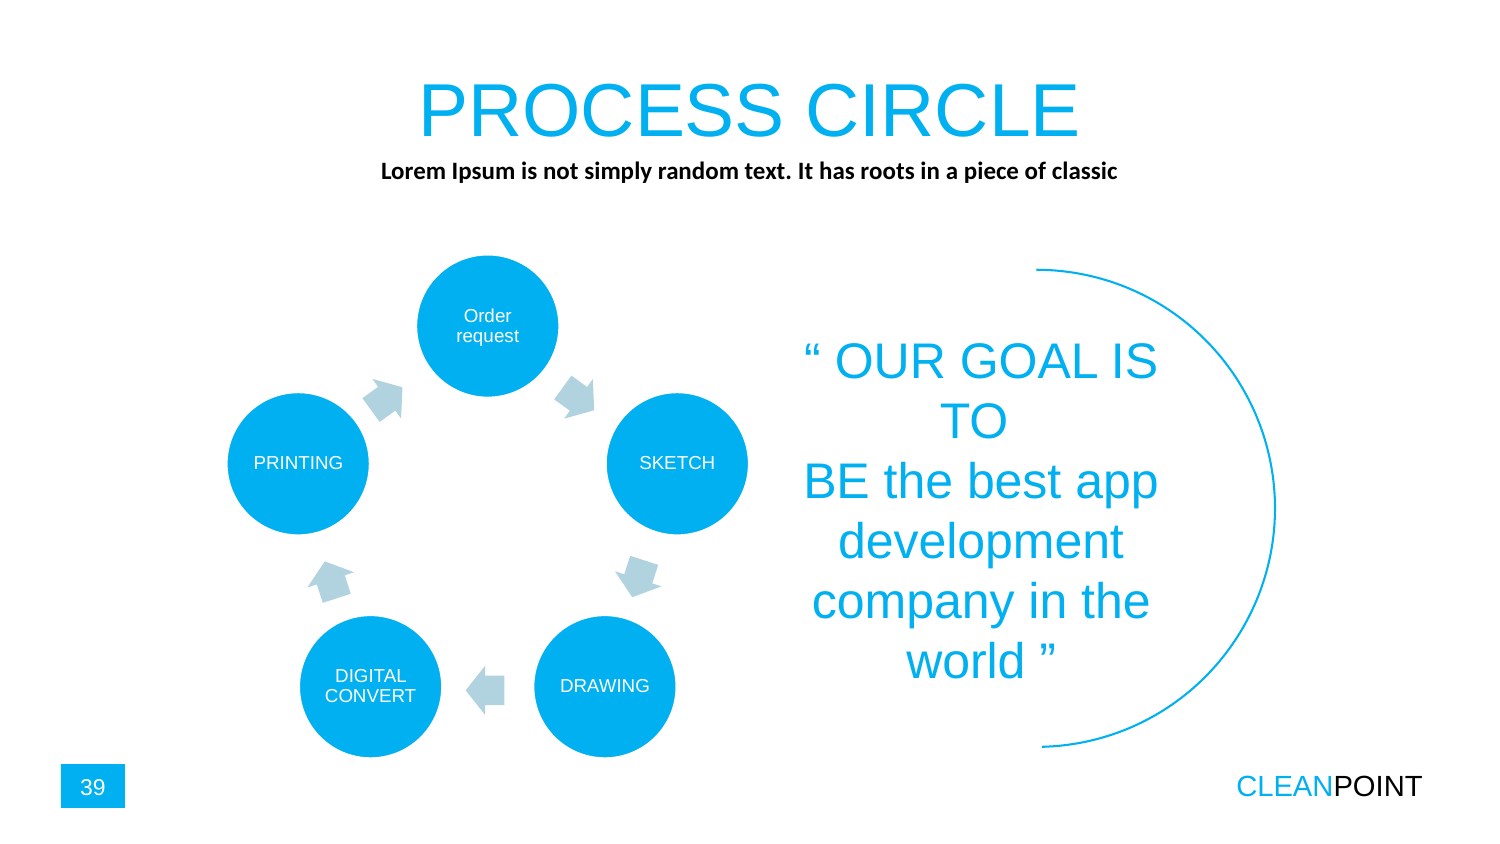

# PROCESS CIRCLE
Lorem Ipsum is not simply random text. It has roots in a piece of classic
Order request

“ OUR GOAL IS TO
BE the best app development company in the world ”

PRINTING
SKETCH

DIGITAL CONVERT
DRAWING

CLEANPOINT
39